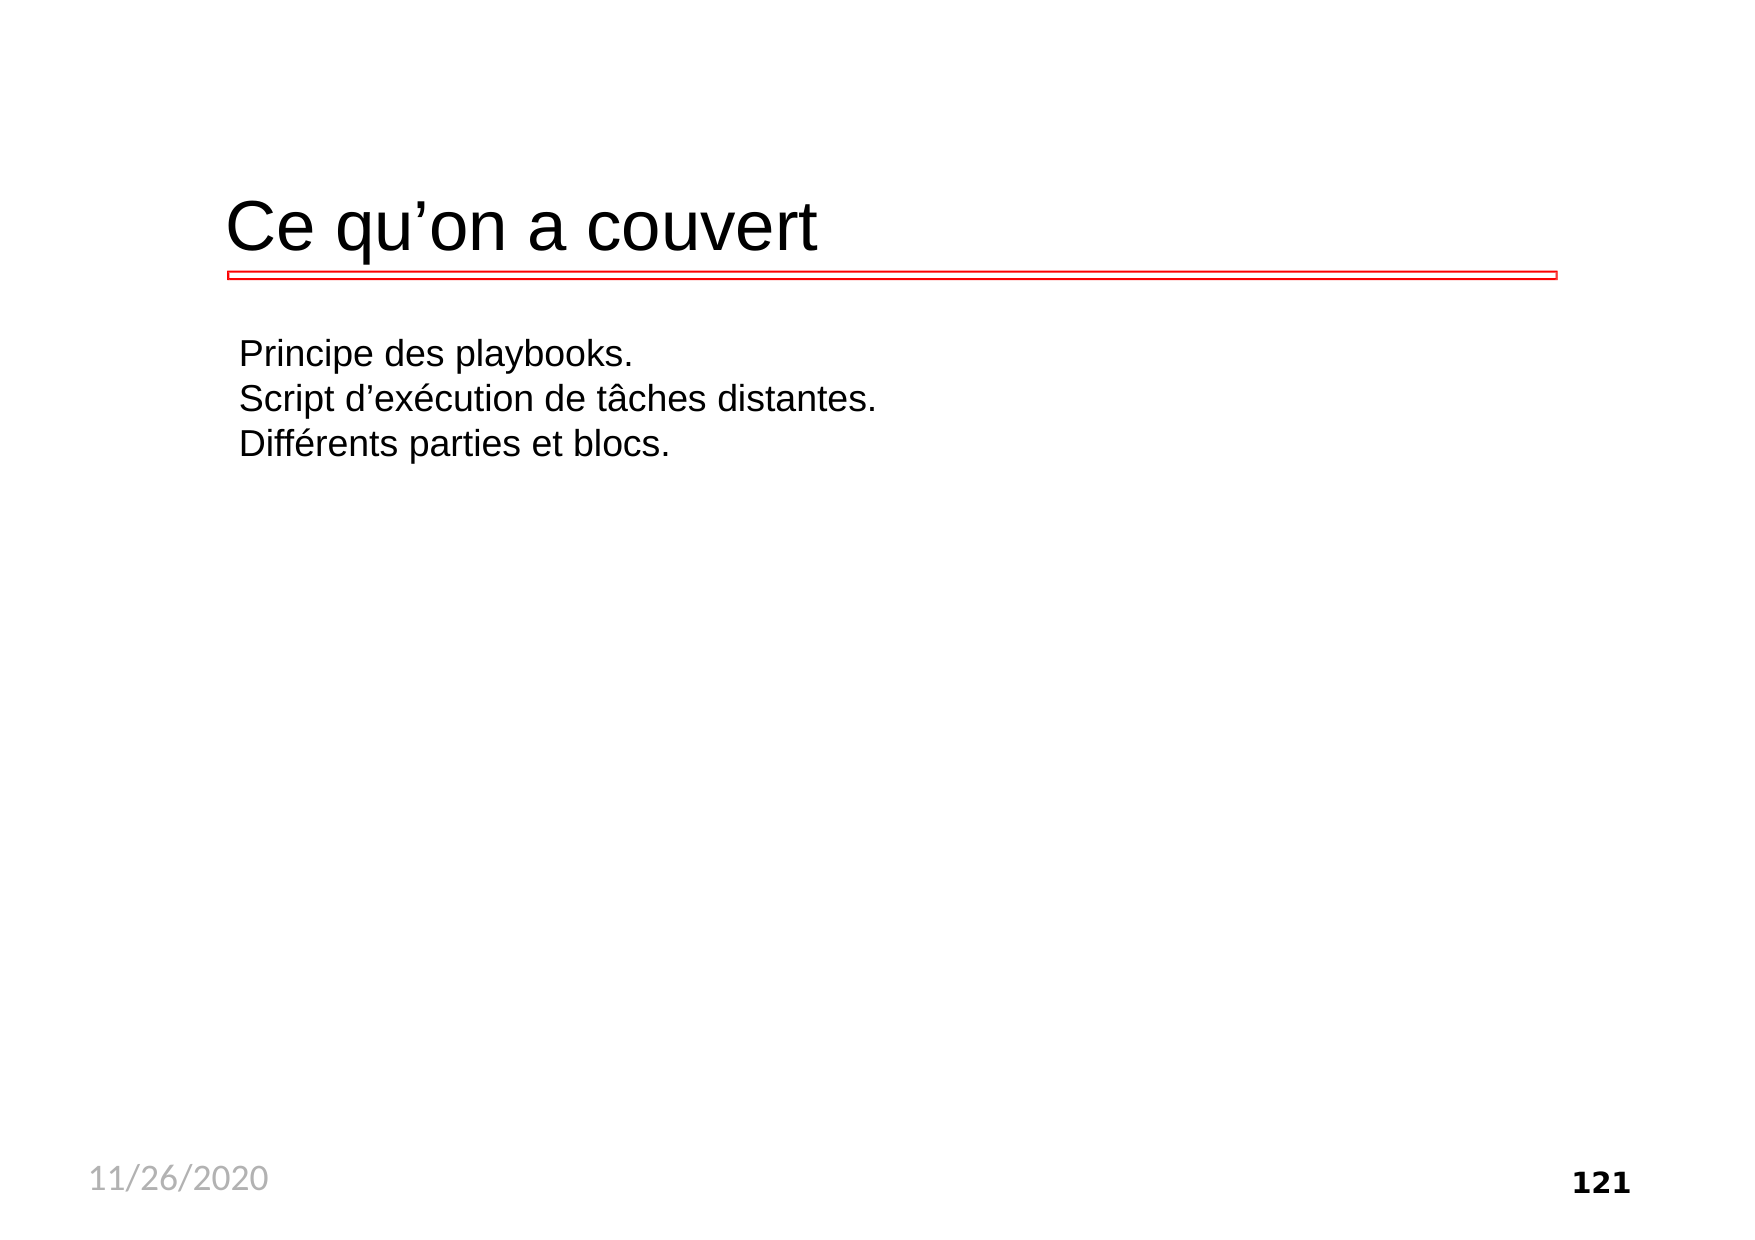

# Ce qu’on a couvert
Principe des playbooks.
Script d’exécution de tâches distantes.
Différents parties et blocs.
11/26/2020
121